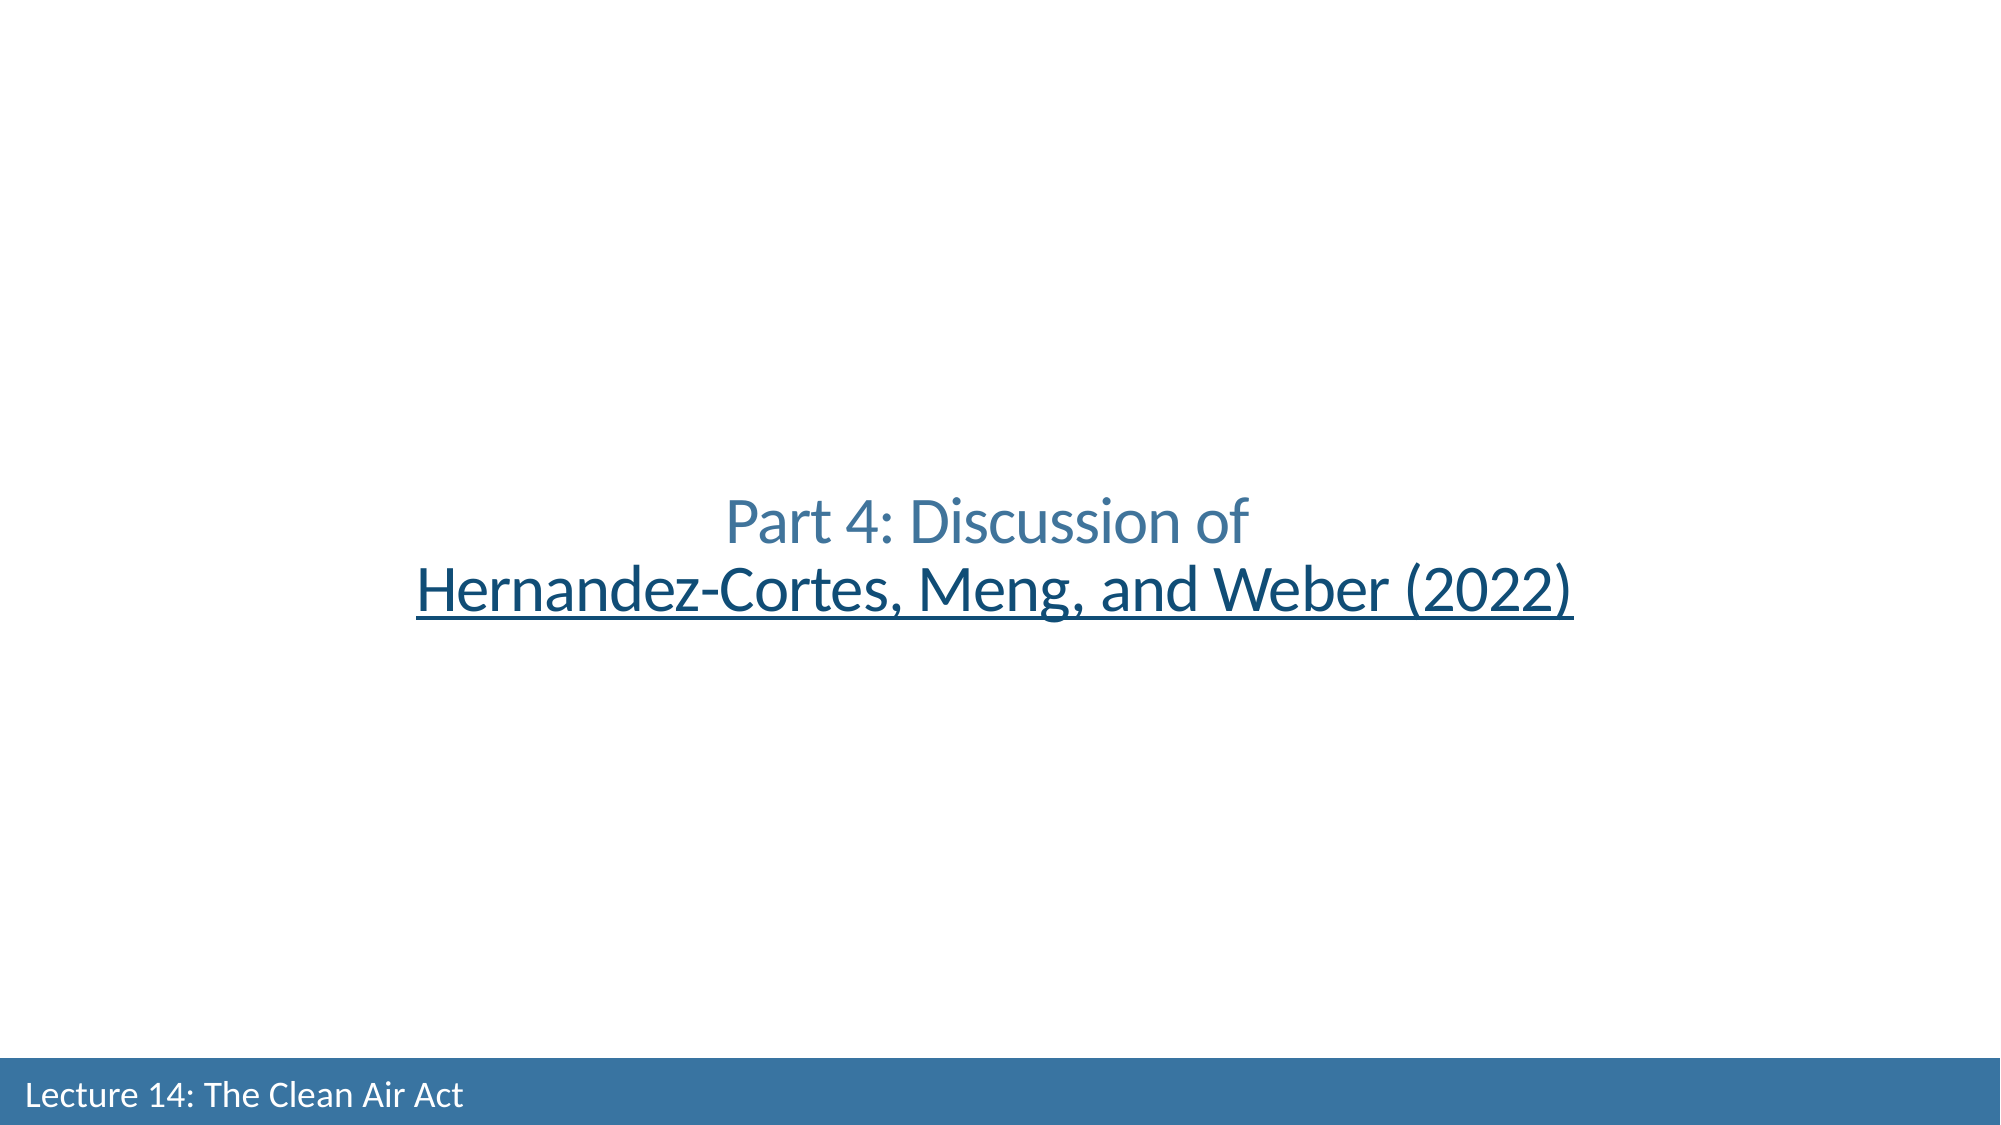

# Part 4: Discussion of Hernandez-Cortes, Meng, and Weber (2022)